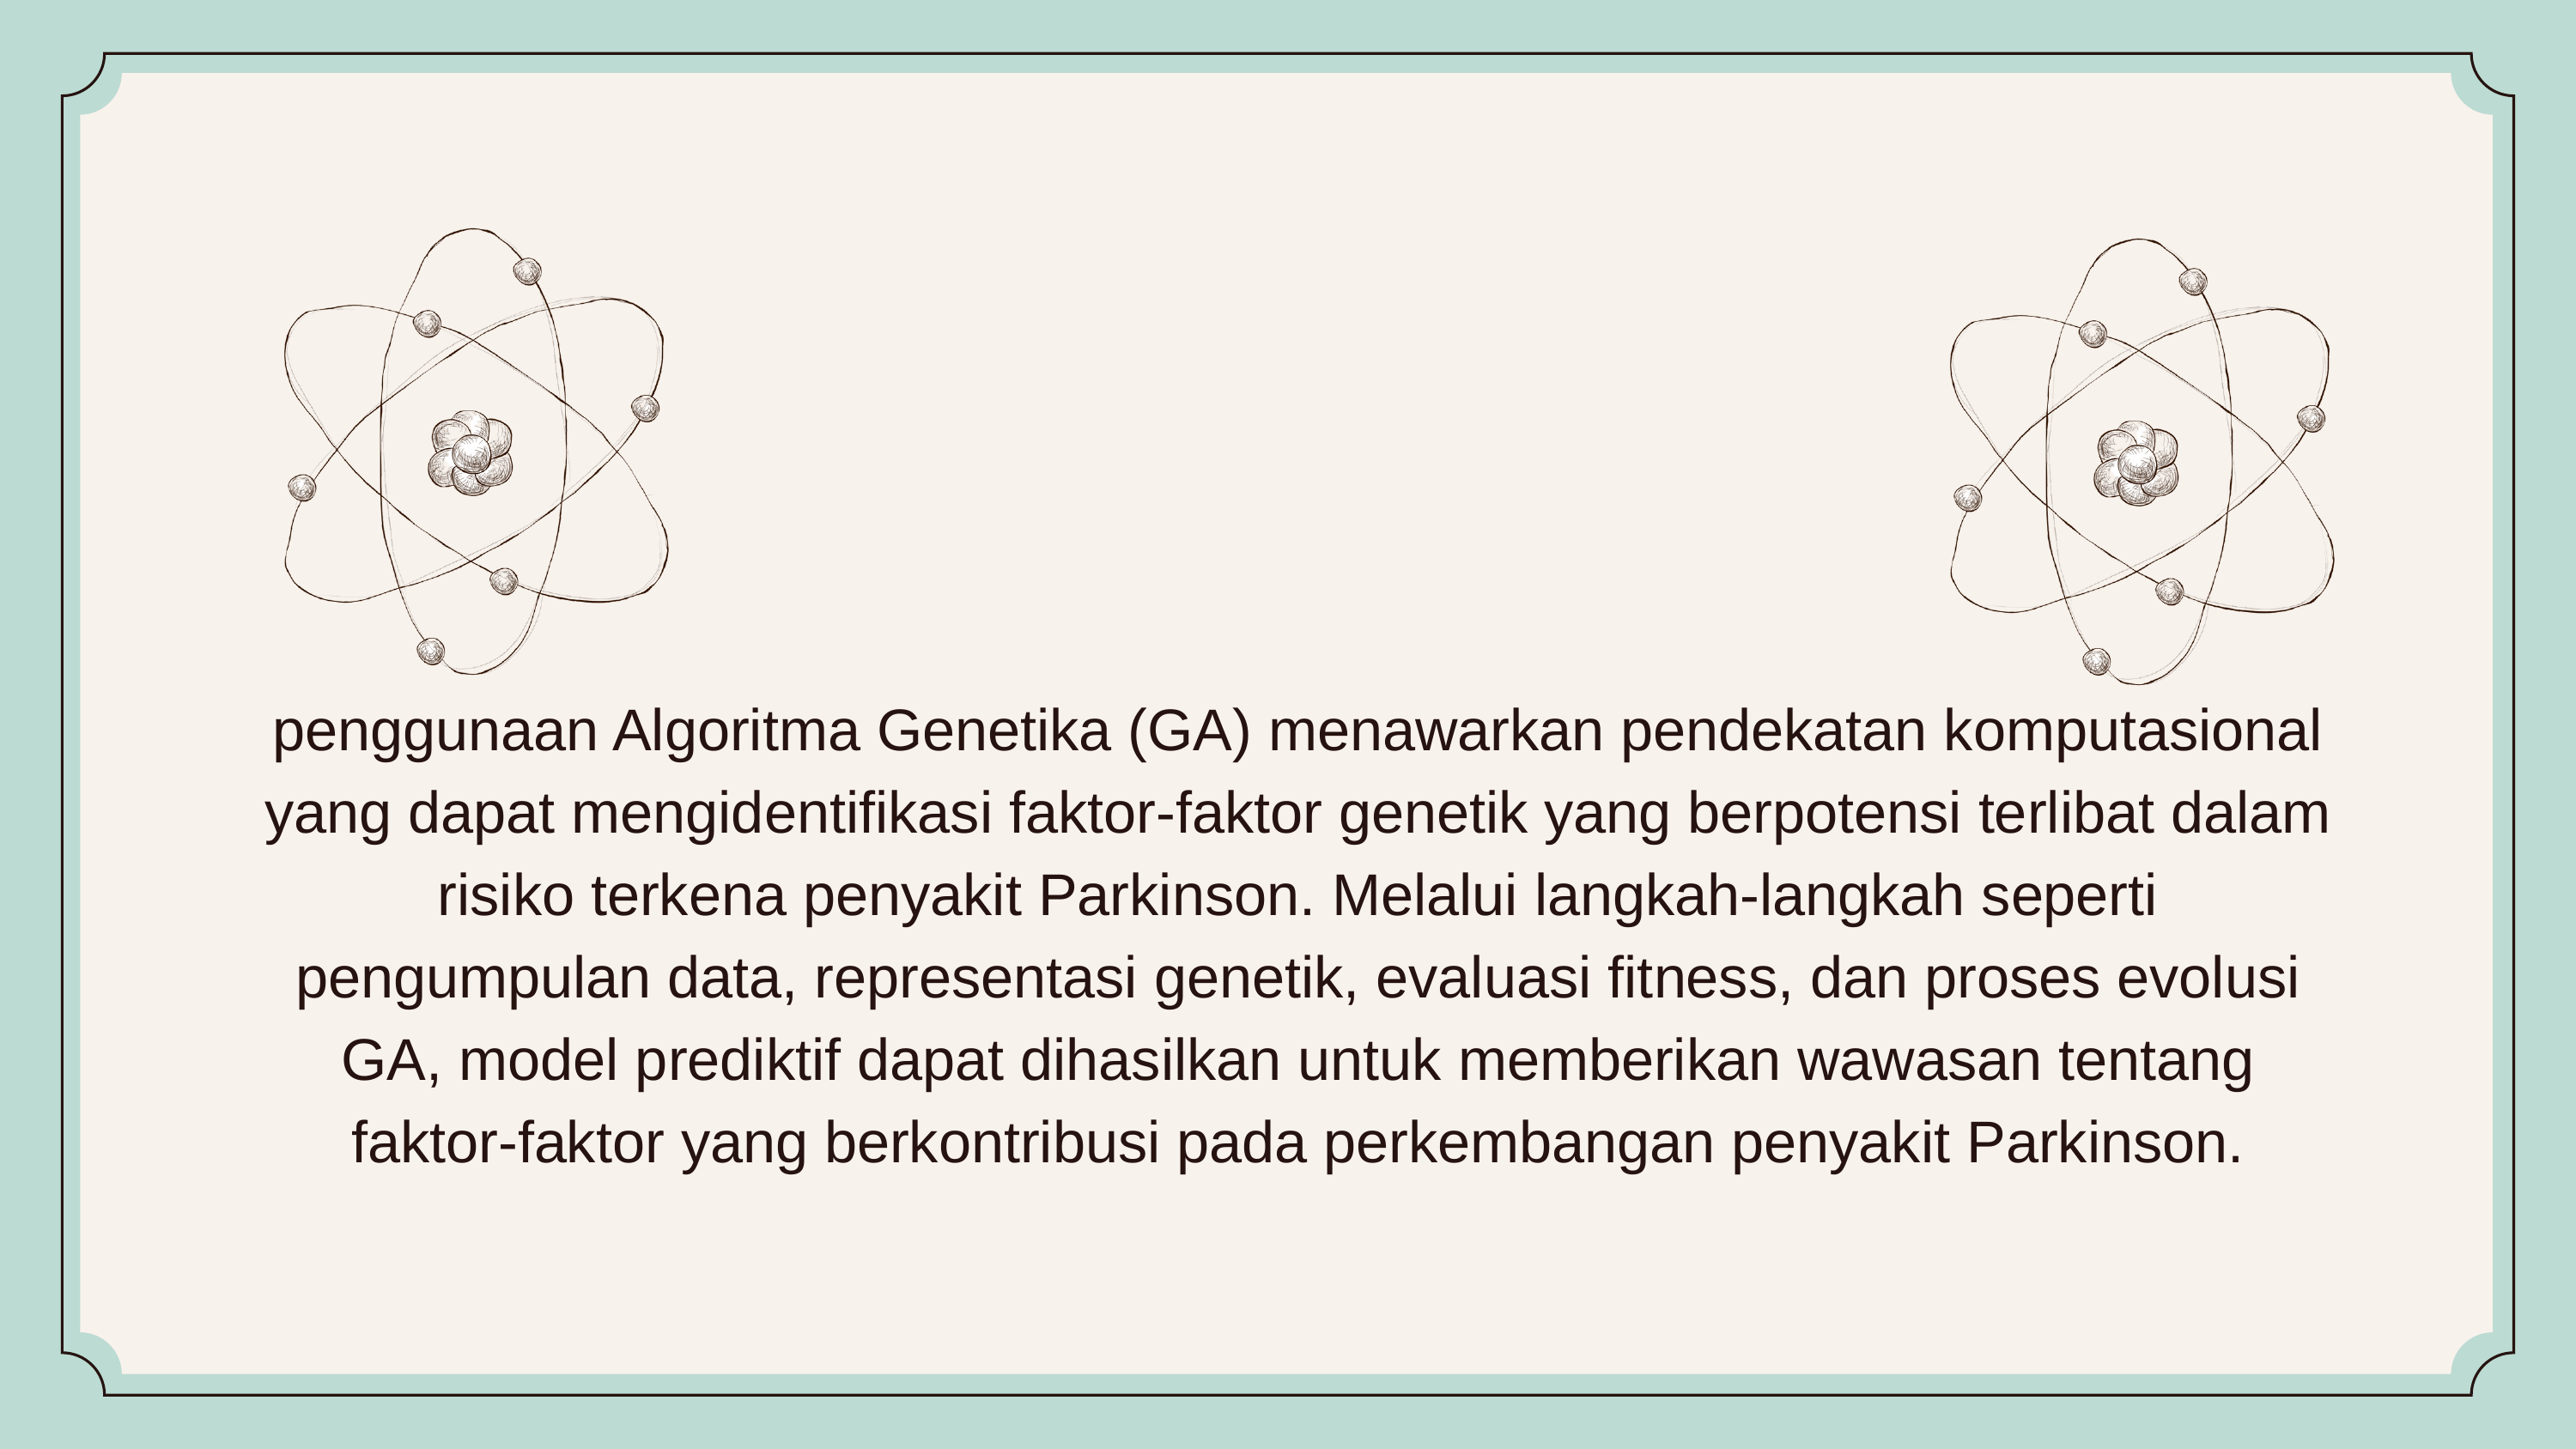

penggunaan Algoritma Genetika (GA) menawarkan pendekatan komputasional yang dapat mengidentifikasi faktor-faktor genetik yang berpotensi terlibat dalam risiko terkena penyakit Parkinson. Melalui langkah-langkah seperti pengumpulan data, representasi genetik, evaluasi fitness, dan proses evolusi GA, model prediktif dapat dihasilkan untuk memberikan wawasan tentang faktor-faktor yang berkontribusi pada perkembangan penyakit Parkinson.